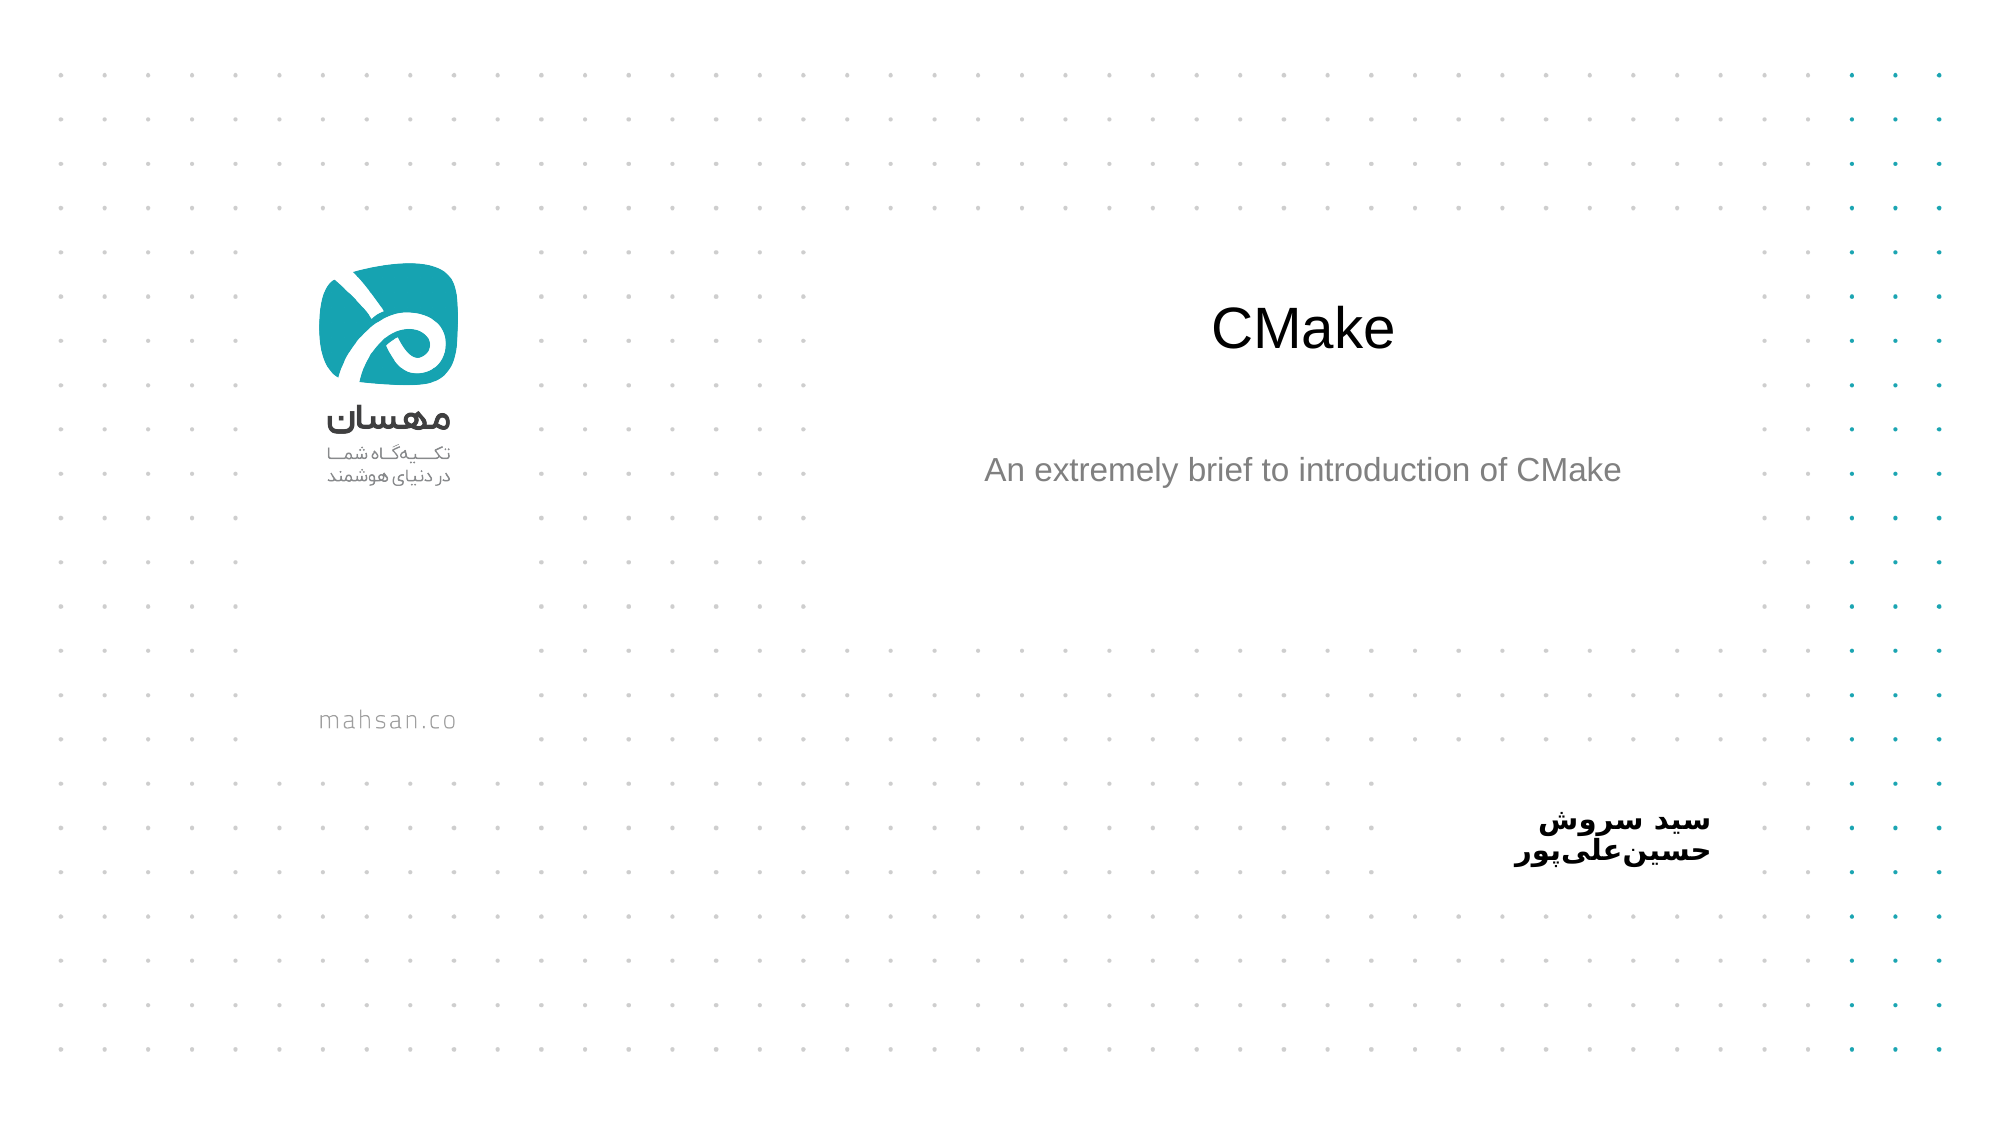

CMake
An extremely brief to introduction of CMake
سید سروش حسین‌علی‌پور